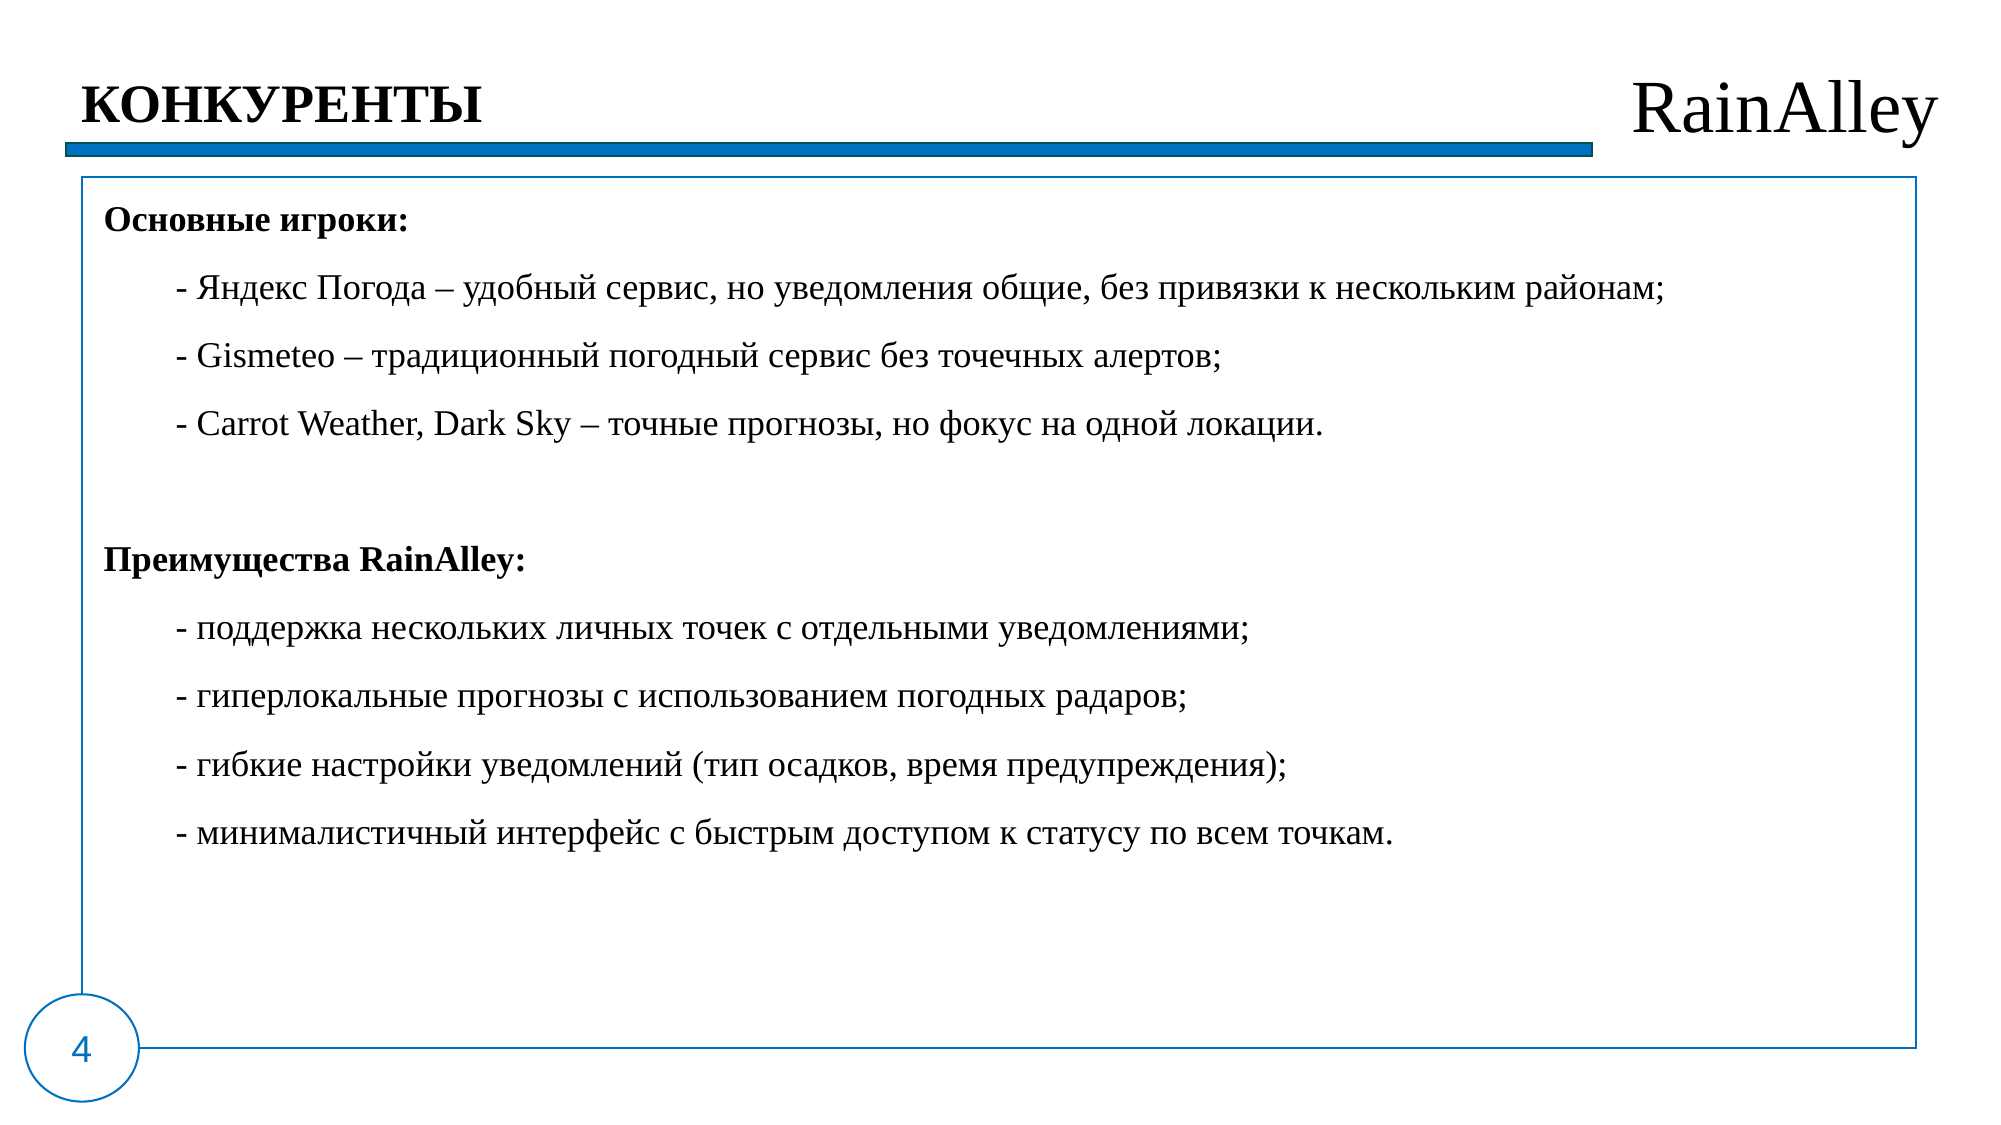

RainAlley ​
КОНКУРЕНТЫ

Основные игроки:
        - Яндекс Погода – удобный сервис, но уведомления общие, без привязки к нескольким районам;
        - Gismeteo – традиционный погодный сервис без точечных алертов;
        - Carrot Weather, Dark Sky – точные прогнозы, но фокус на одной локации.

Преимущества RainAlley:
        - поддержка нескольких личных точек с отдельными уведомлениями;
        - гиперлокальные прогнозы с использованием погодных радаров;
        - гибкие настройки уведомлений (тип осадков, время предупреждения);
        - минималистичный интерфейс с быстрым доступом к статусу по всем точкам.
4